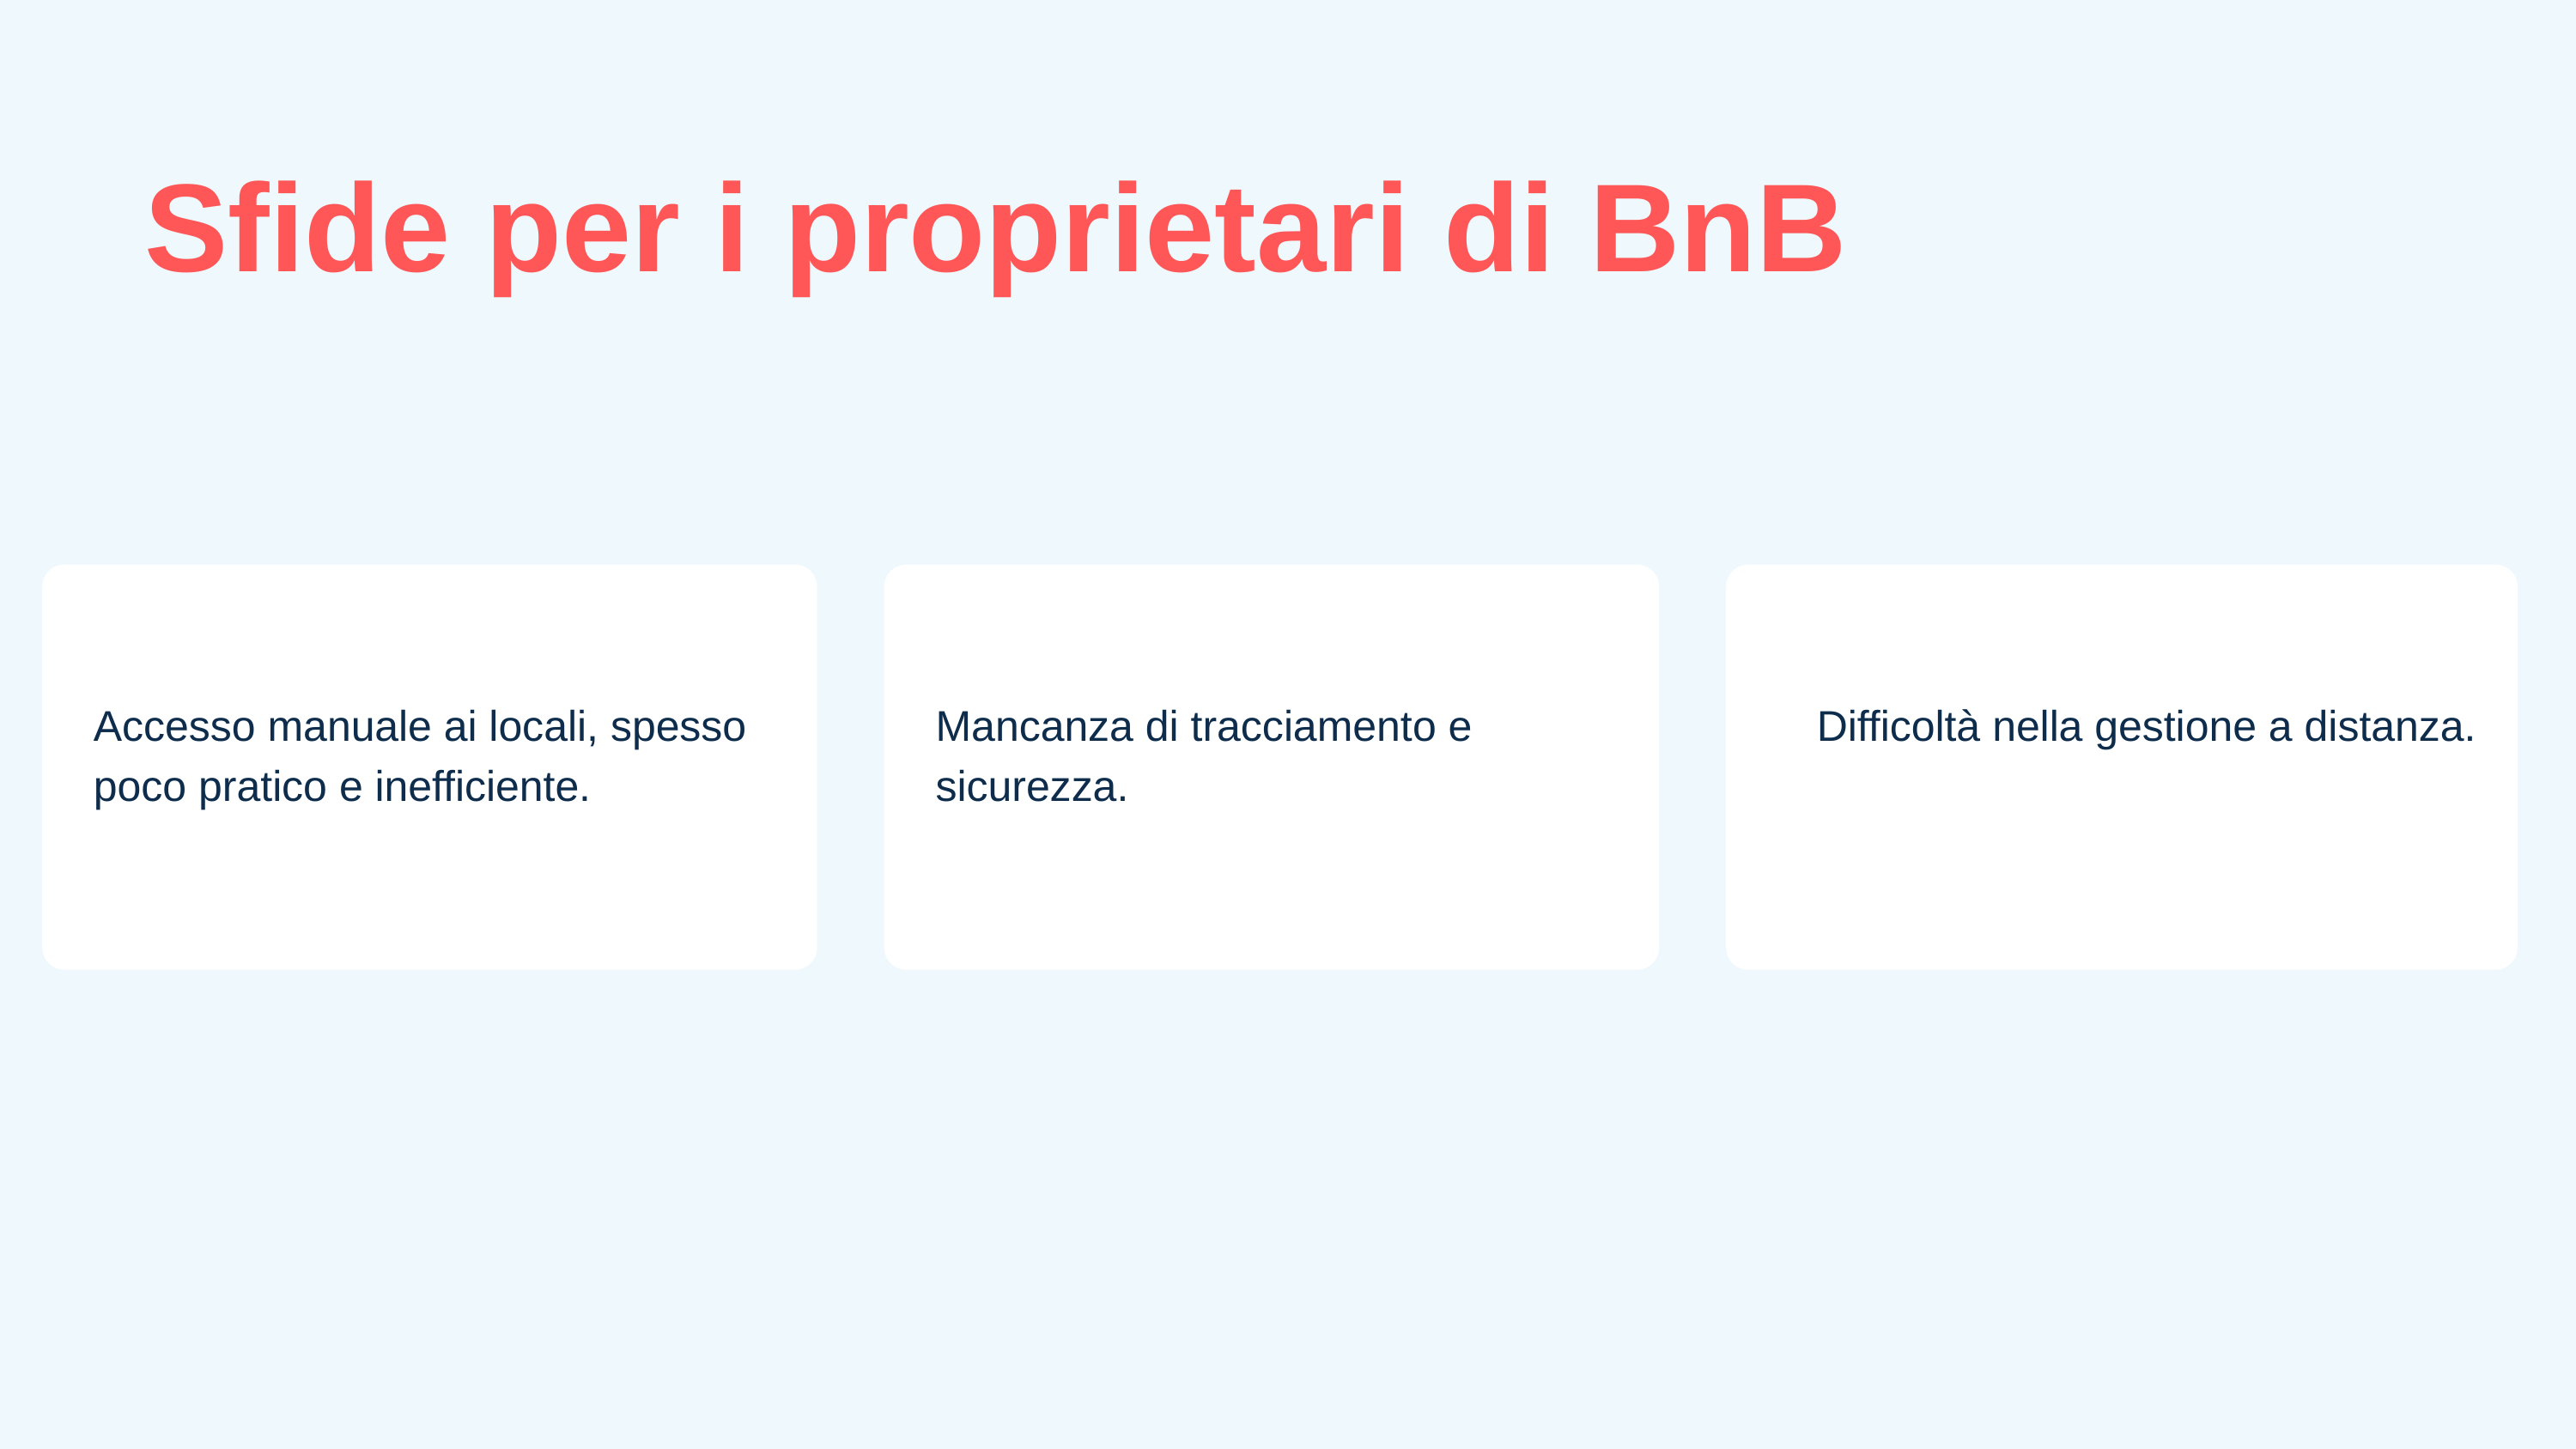

Sfide per i proprietari di BnB

Accesso manuale ai locali, spesso poco pratico e inefficiente.

Mancanza di tracciamento e sicurezza.
Difficoltà nella gestione a distanza.